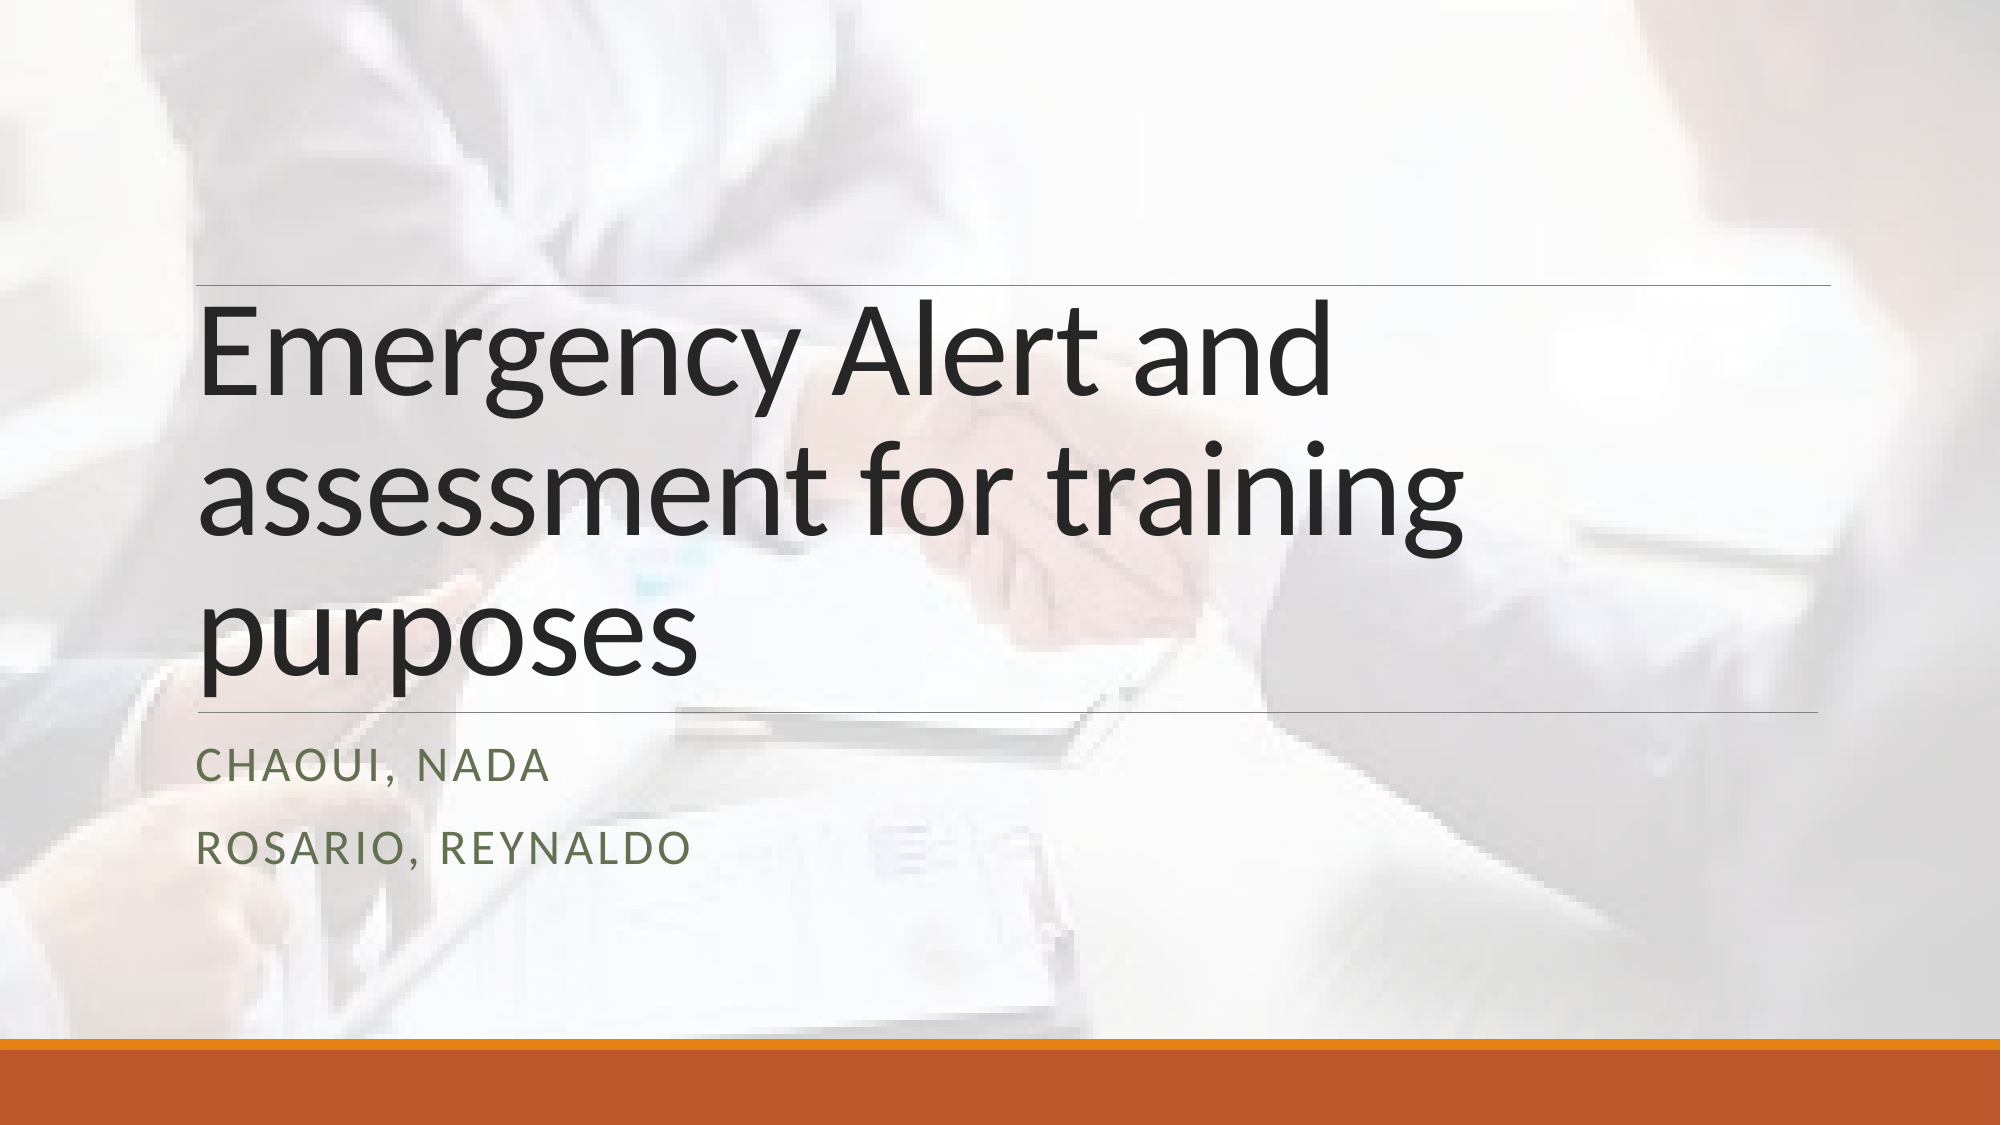

# Emergency Alert and assessment for training purposes
Chaoui, Nada
Rosario, Reynaldo